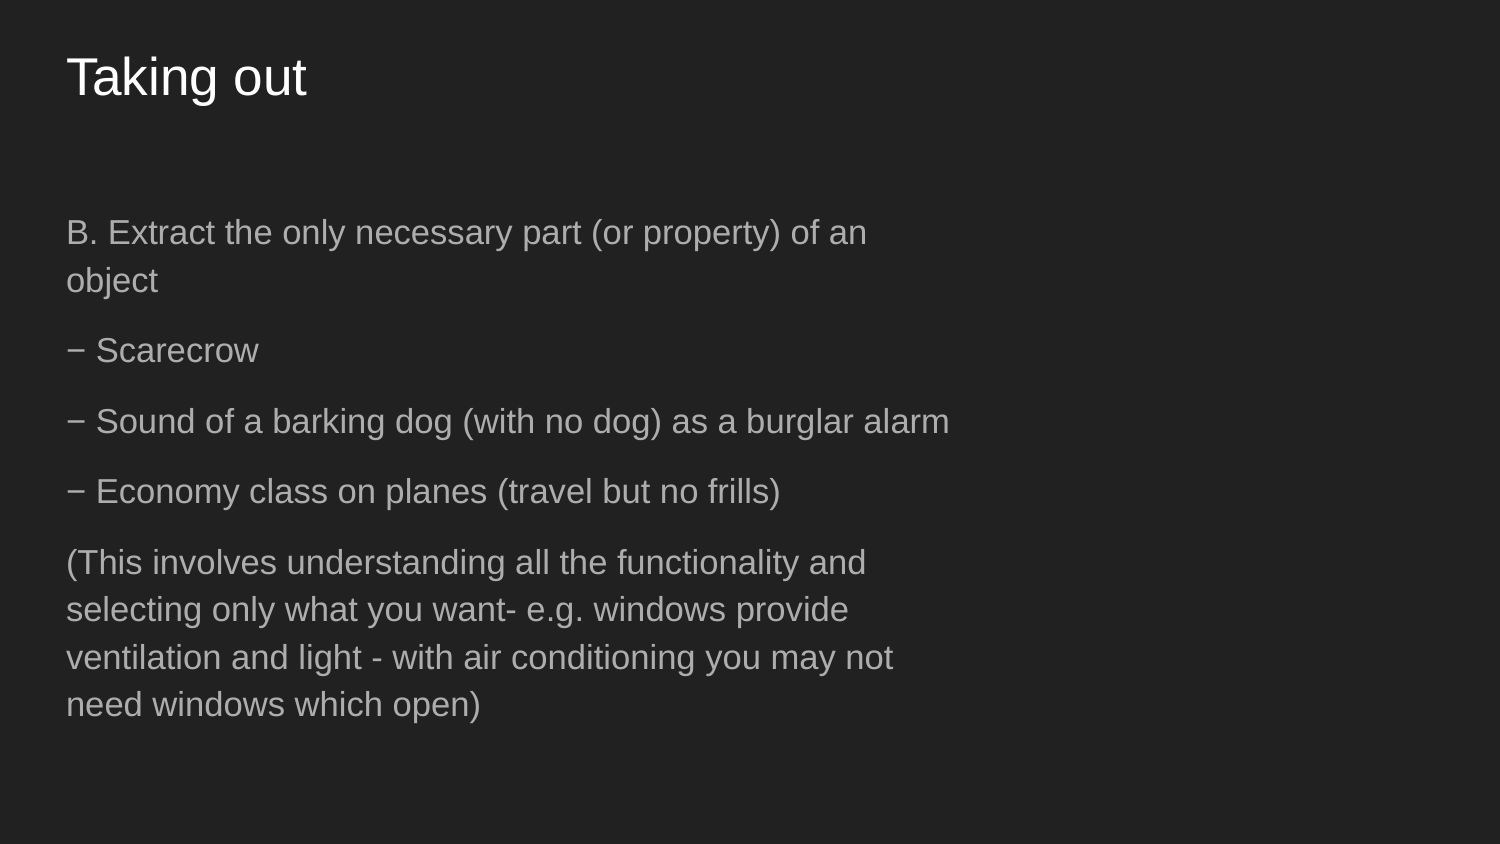

# Taking out
B. Extract the only necessary part (or property) of an object
− Scarecrow
− Sound of a barking dog (with no dog) as a burglar alarm
− Economy class on planes (travel but no frills)
(This involves understanding all the functionality and selecting only what you want- e.g. windows provide ventilation and light - with air conditioning you may not need windows which open)